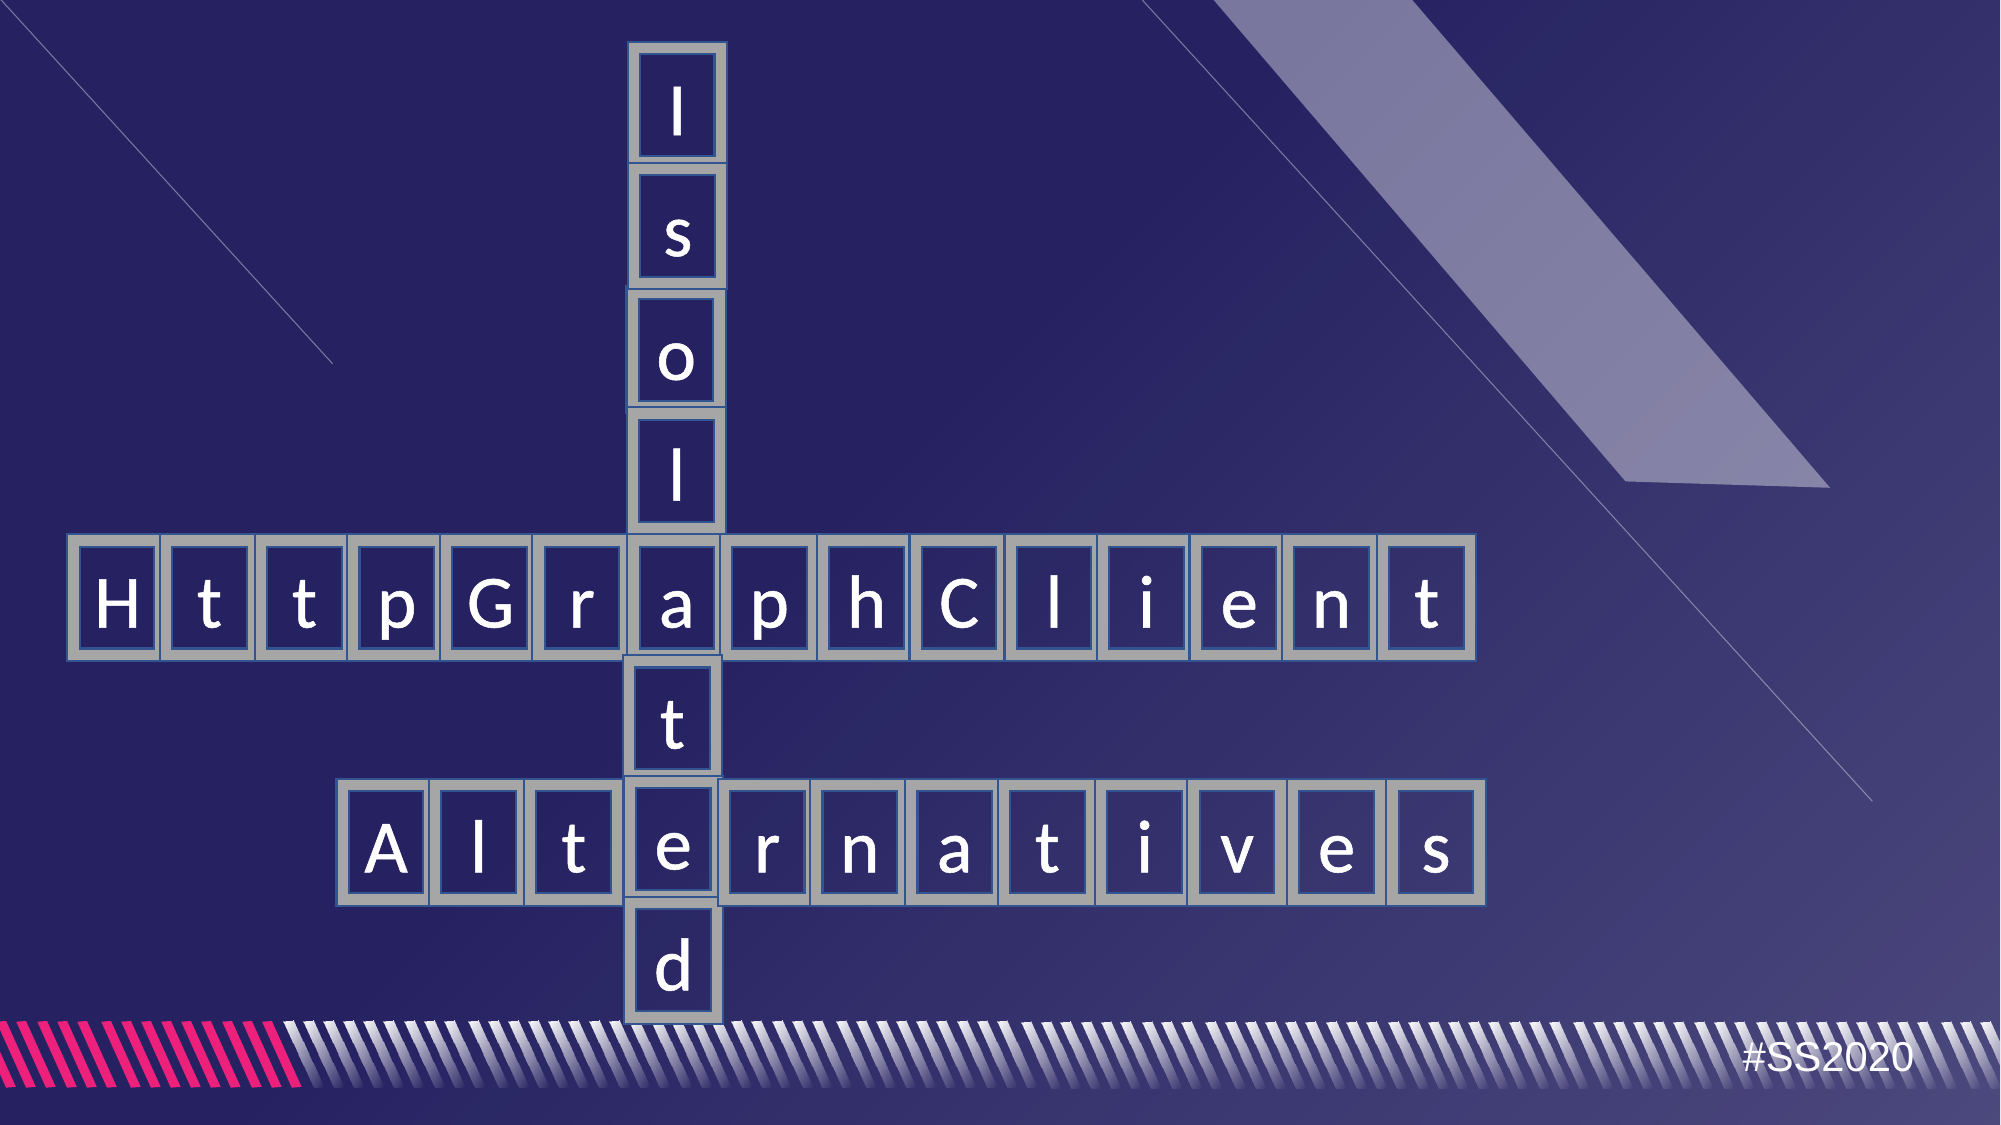

I
s
o
l
H
t
t
p
G
r
a
p
h
C
l
i
e
n
t
t
e
A
l
t
r
n
a
t
i
v
e
s
d